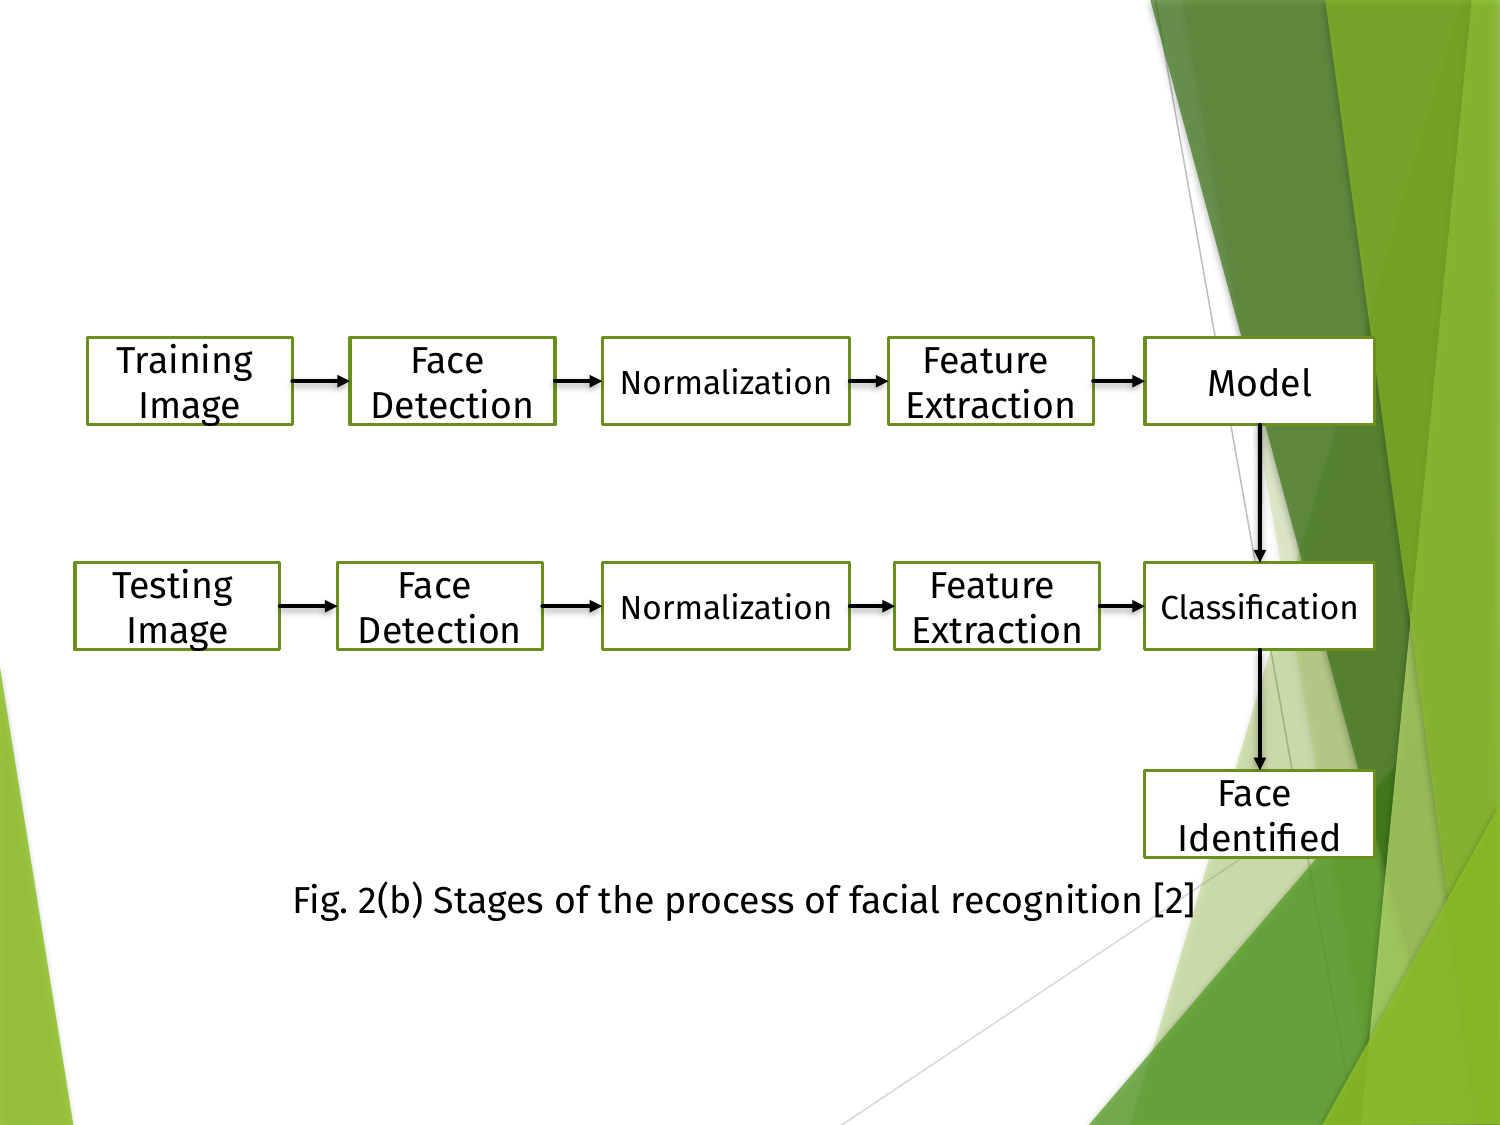

Training
Image
Face
Detection
Normalization
Feature
Extraction
Model
Testing
Image
Face
Detection
Normalization
Feature
Extraction
Classification
Face
Identified
Fig. 2(b) Stages of the process of facial recognition [2]
8